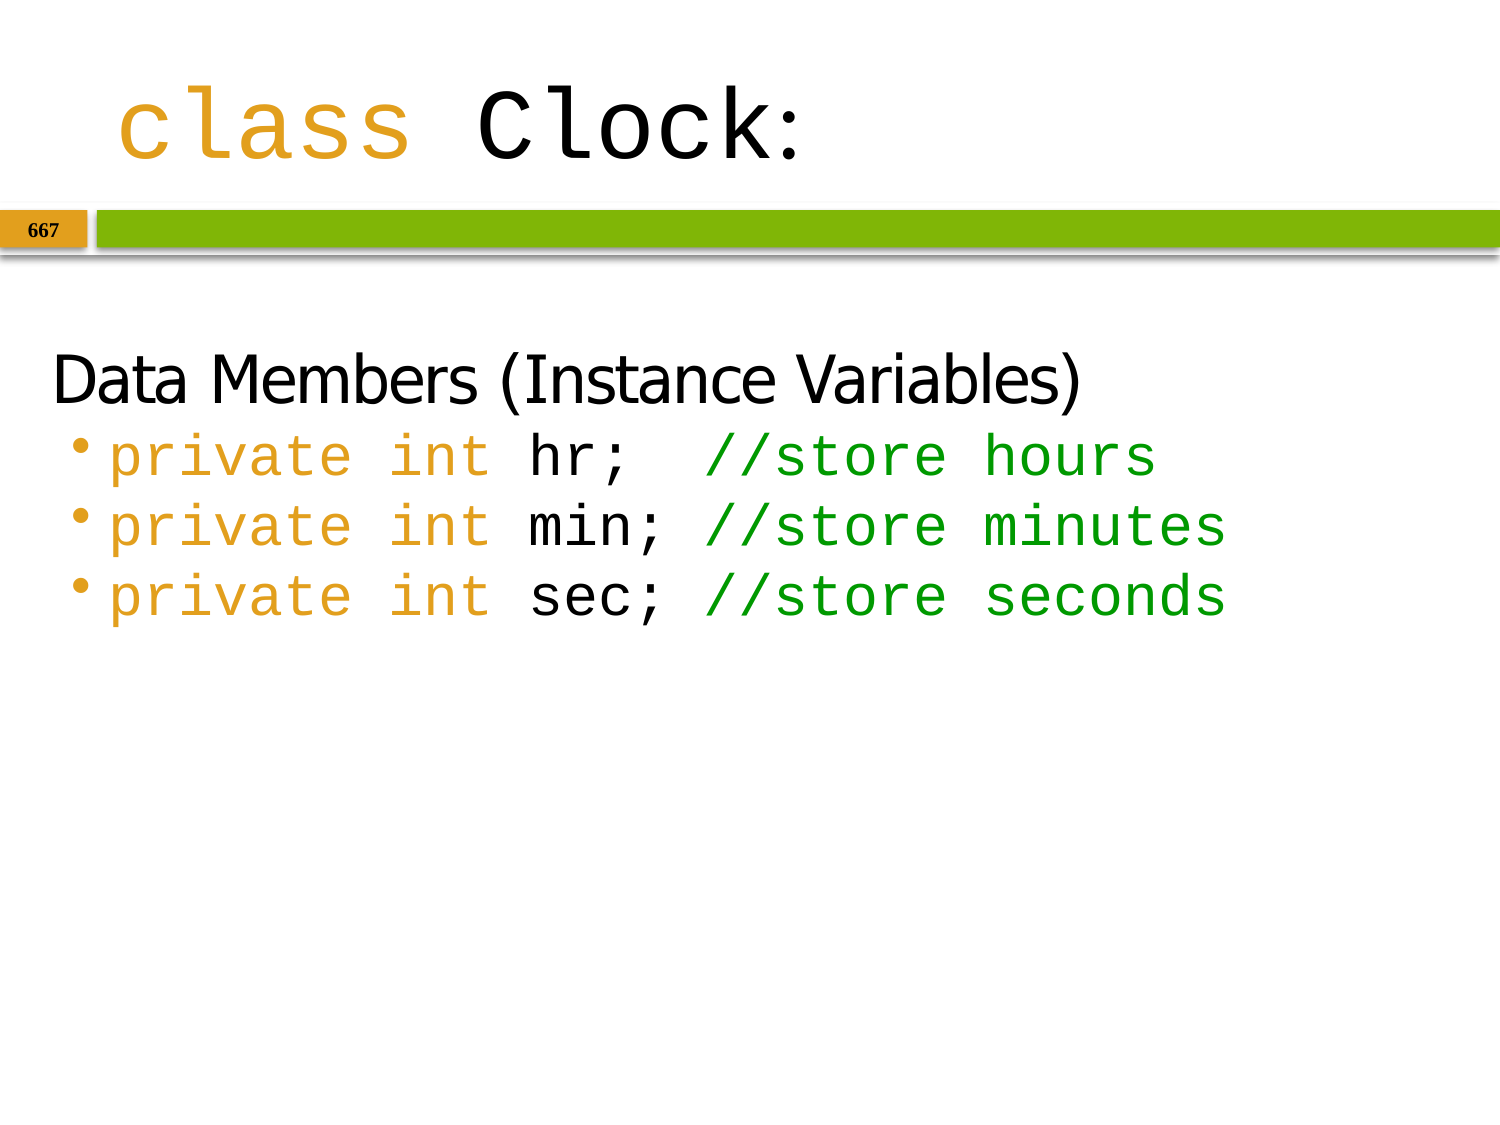

# class Clock:
667
Data Members (Instance Variables)
private int hr;  //store hours
private int min; //store minutes
private int sec; //store seconds